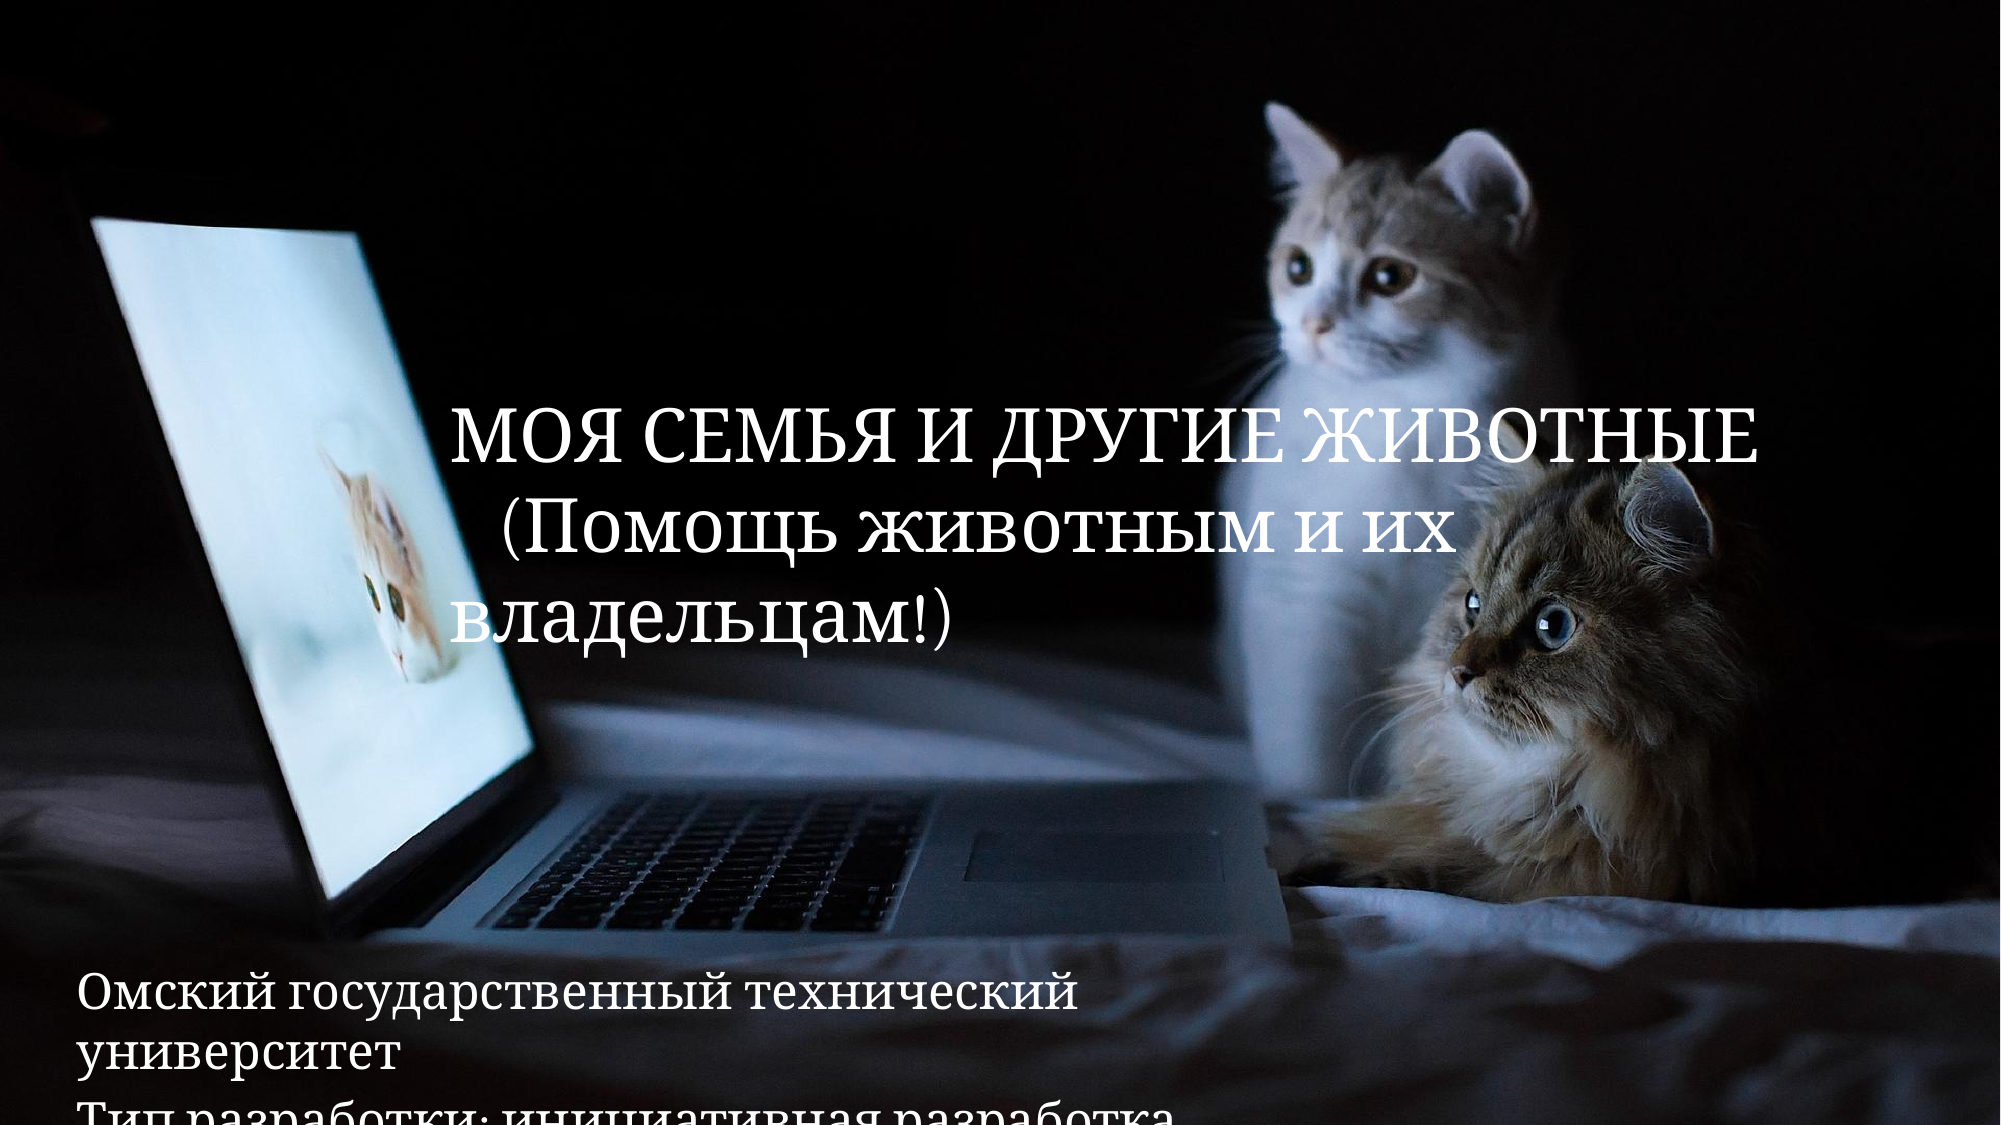

МОЯ СЕМЬЯ И ДРУГИЕ ЖИВОТНЫЕ
   (Помощь животным и их владельцам!)
Омский государственный технический университет
Тип разработки: инициативная разработка